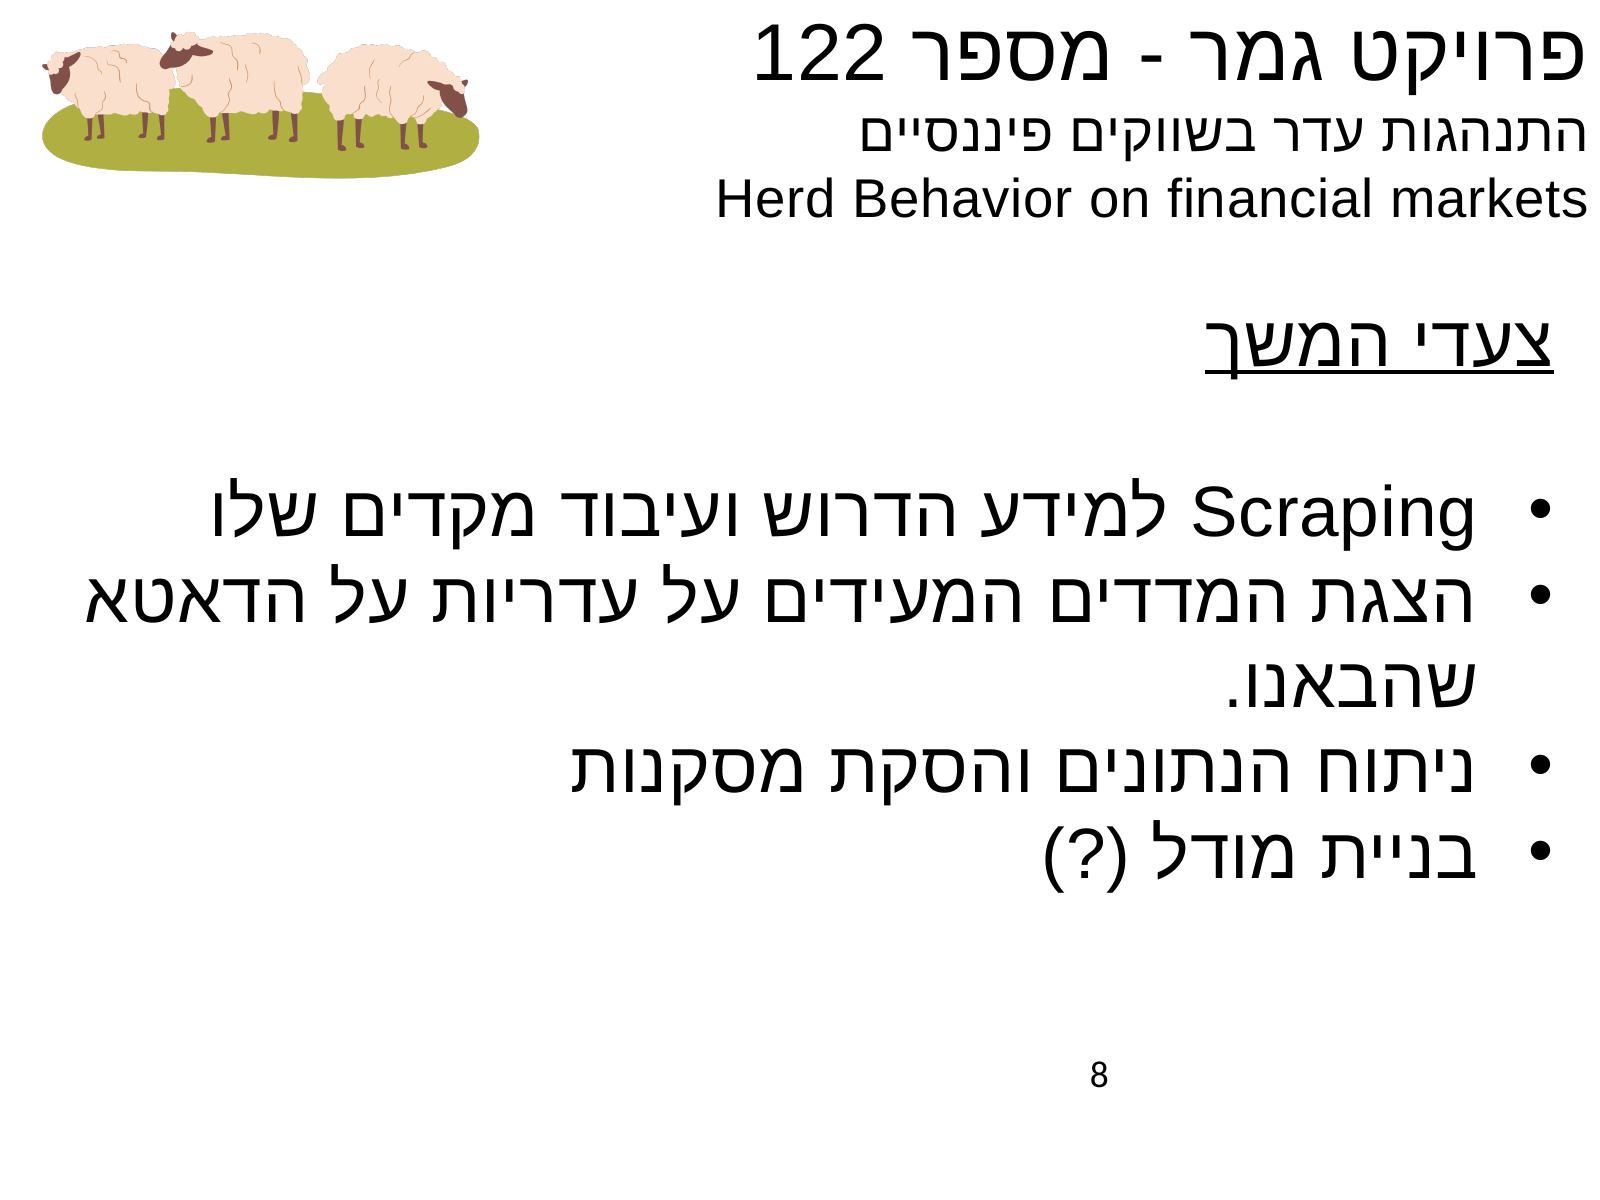

צעדי המשך

Scraping למידע הדרוש ועיבוד מקדים שלו
הצגת המדדים המעידים על עדריות על הדאטא שהבאנו.
ניתוח הנתונים והסקת מסקנות
בניית מודל (?)
8